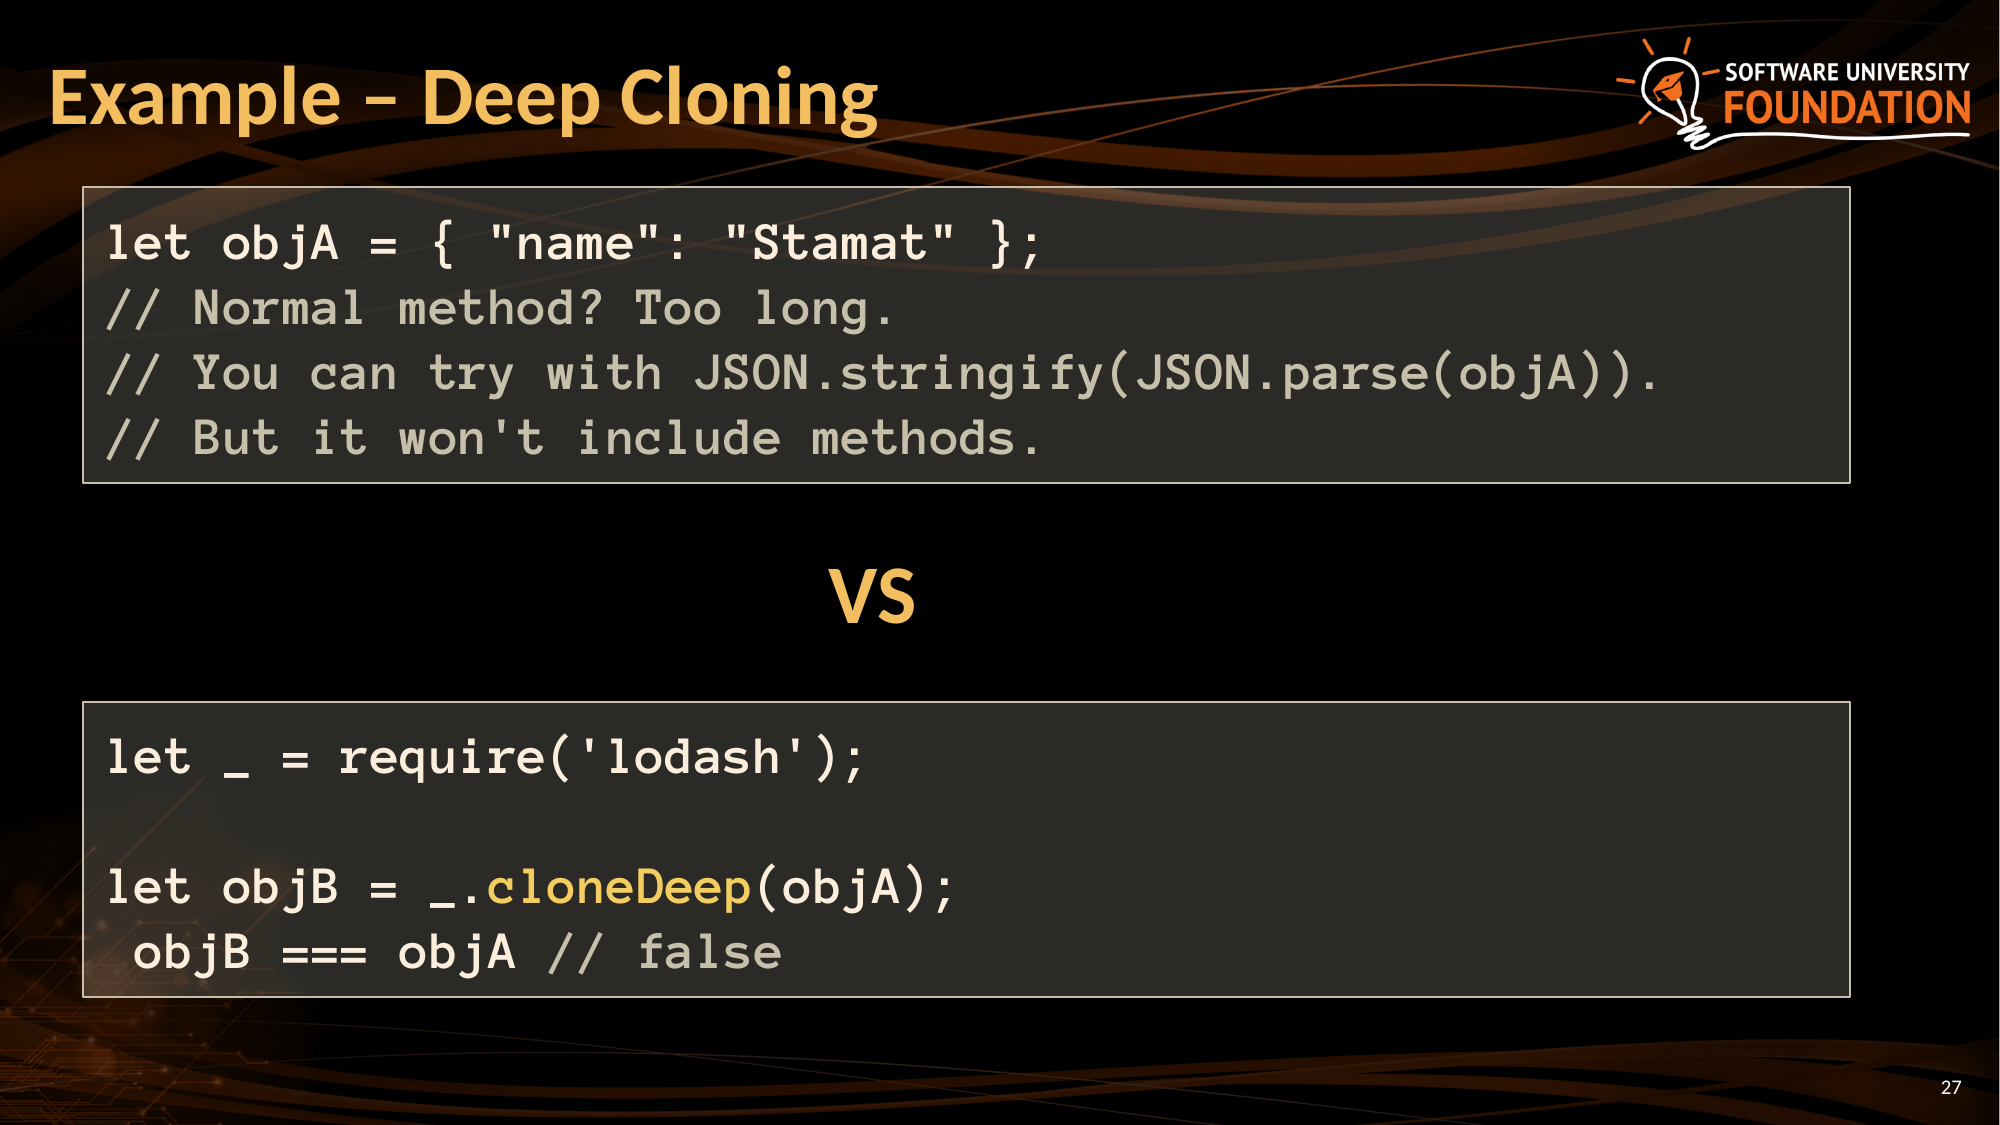

# Example – Deep Cloning
let objA = { "name": "Stamat" };
// Normal method? Too long.
// You can try with JSON.stringify(JSON.parse(objA)).
// But it won't include methods.
VS
let _ = require('lodash');

let objB = _.cloneDeep(objA);
 objB === objA // false
27